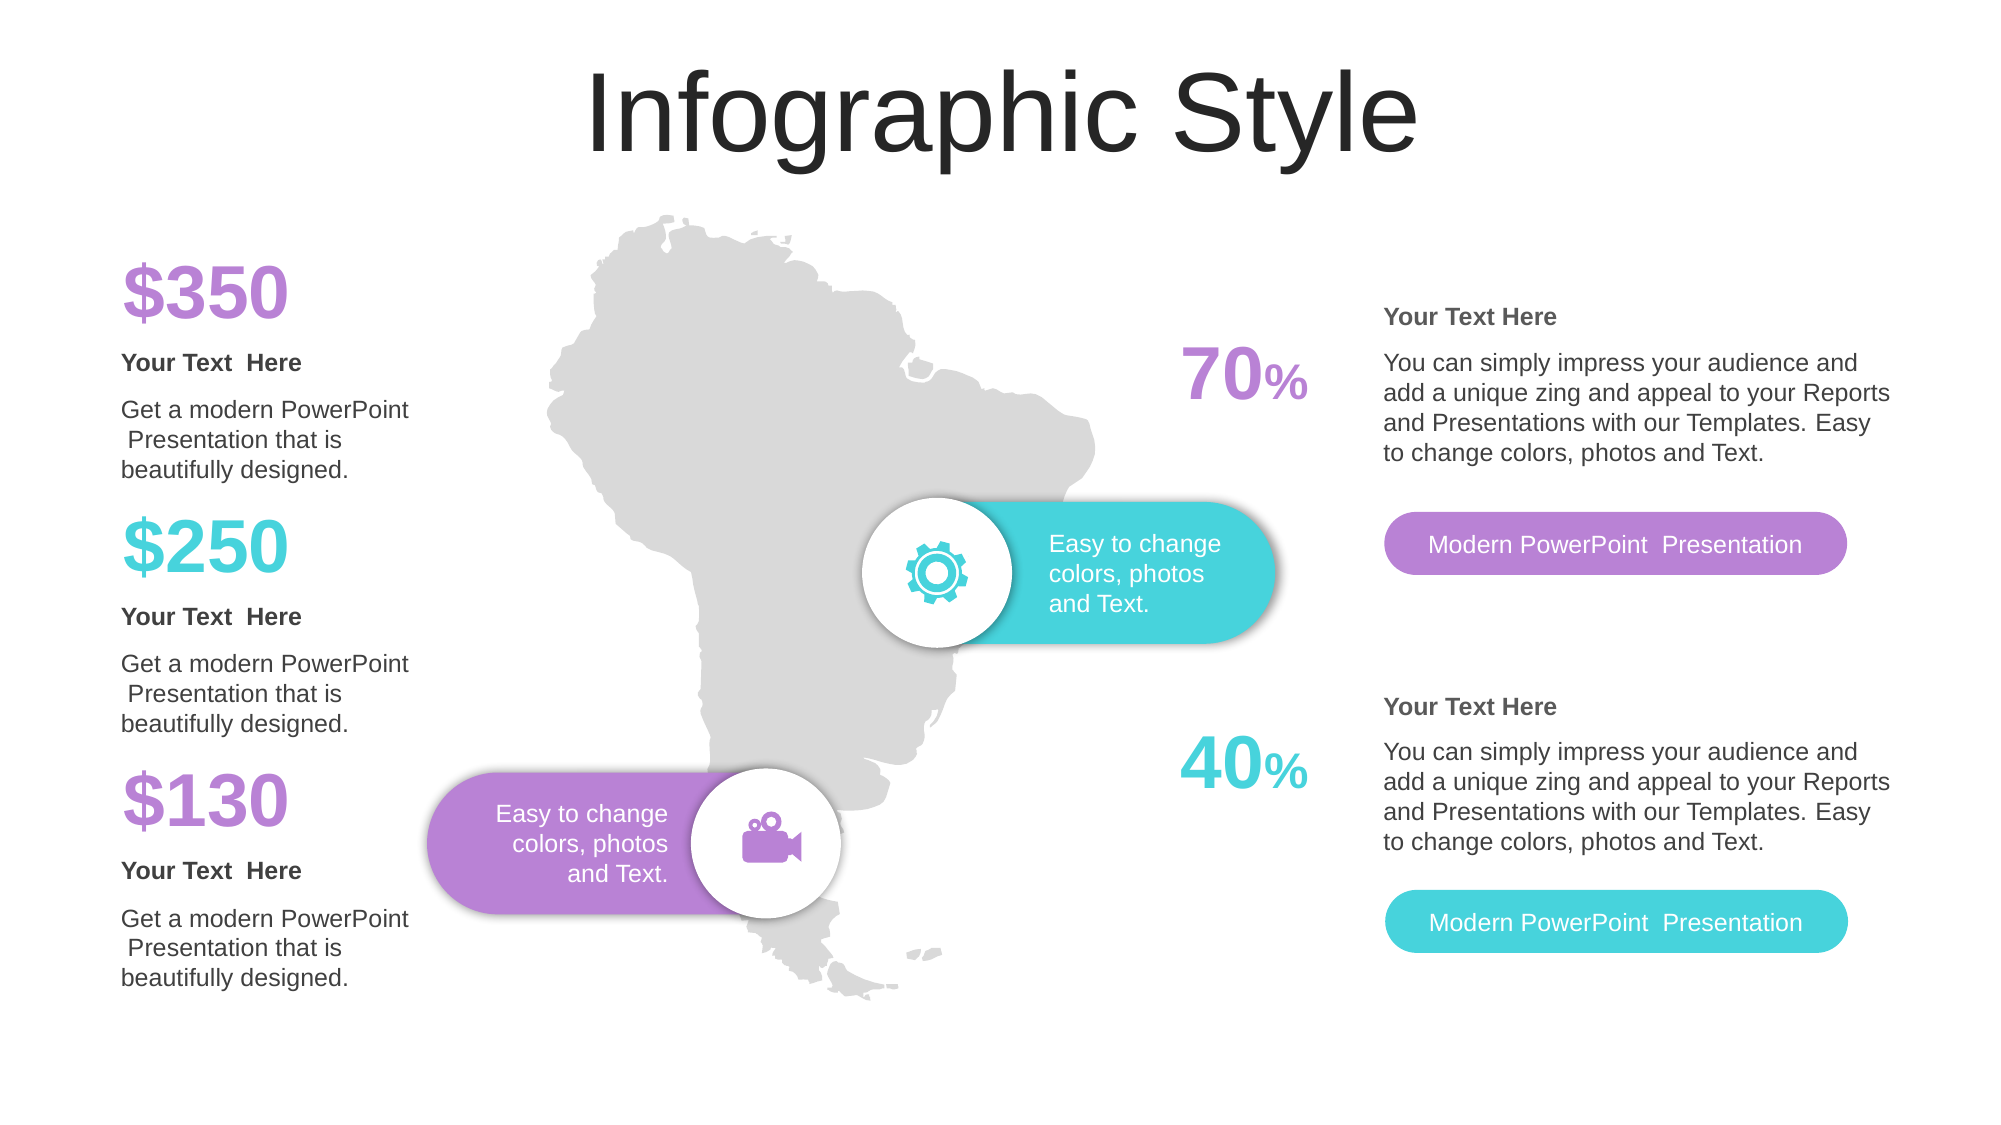

Infographic Style

$350
Your Text Here
You can simply impress your audience and add a unique zing and appeal to your Reports and Presentations with our Templates. Easy to change colors, photos and Text.
70%
Your Text  Here
Get a modern PowerPoint  Presentation that is beautifully designed.
$250

Modern PowerPoint  Presentation
Easy to change colors, photos and Text.

Your Text  Here
Get a modern PowerPoint  Presentation that is beautifully designed.
Your Text Here
You can simply impress your audience and add a unique zing and appeal to your Reports and Presentations with our Templates. Easy to change colors, photos and Text.
40%
$130

Easy to change colors, photos and Text.

Your Text  Here
Get a modern PowerPoint  Presentation that is beautifully designed.
Modern PowerPoint  Presentation